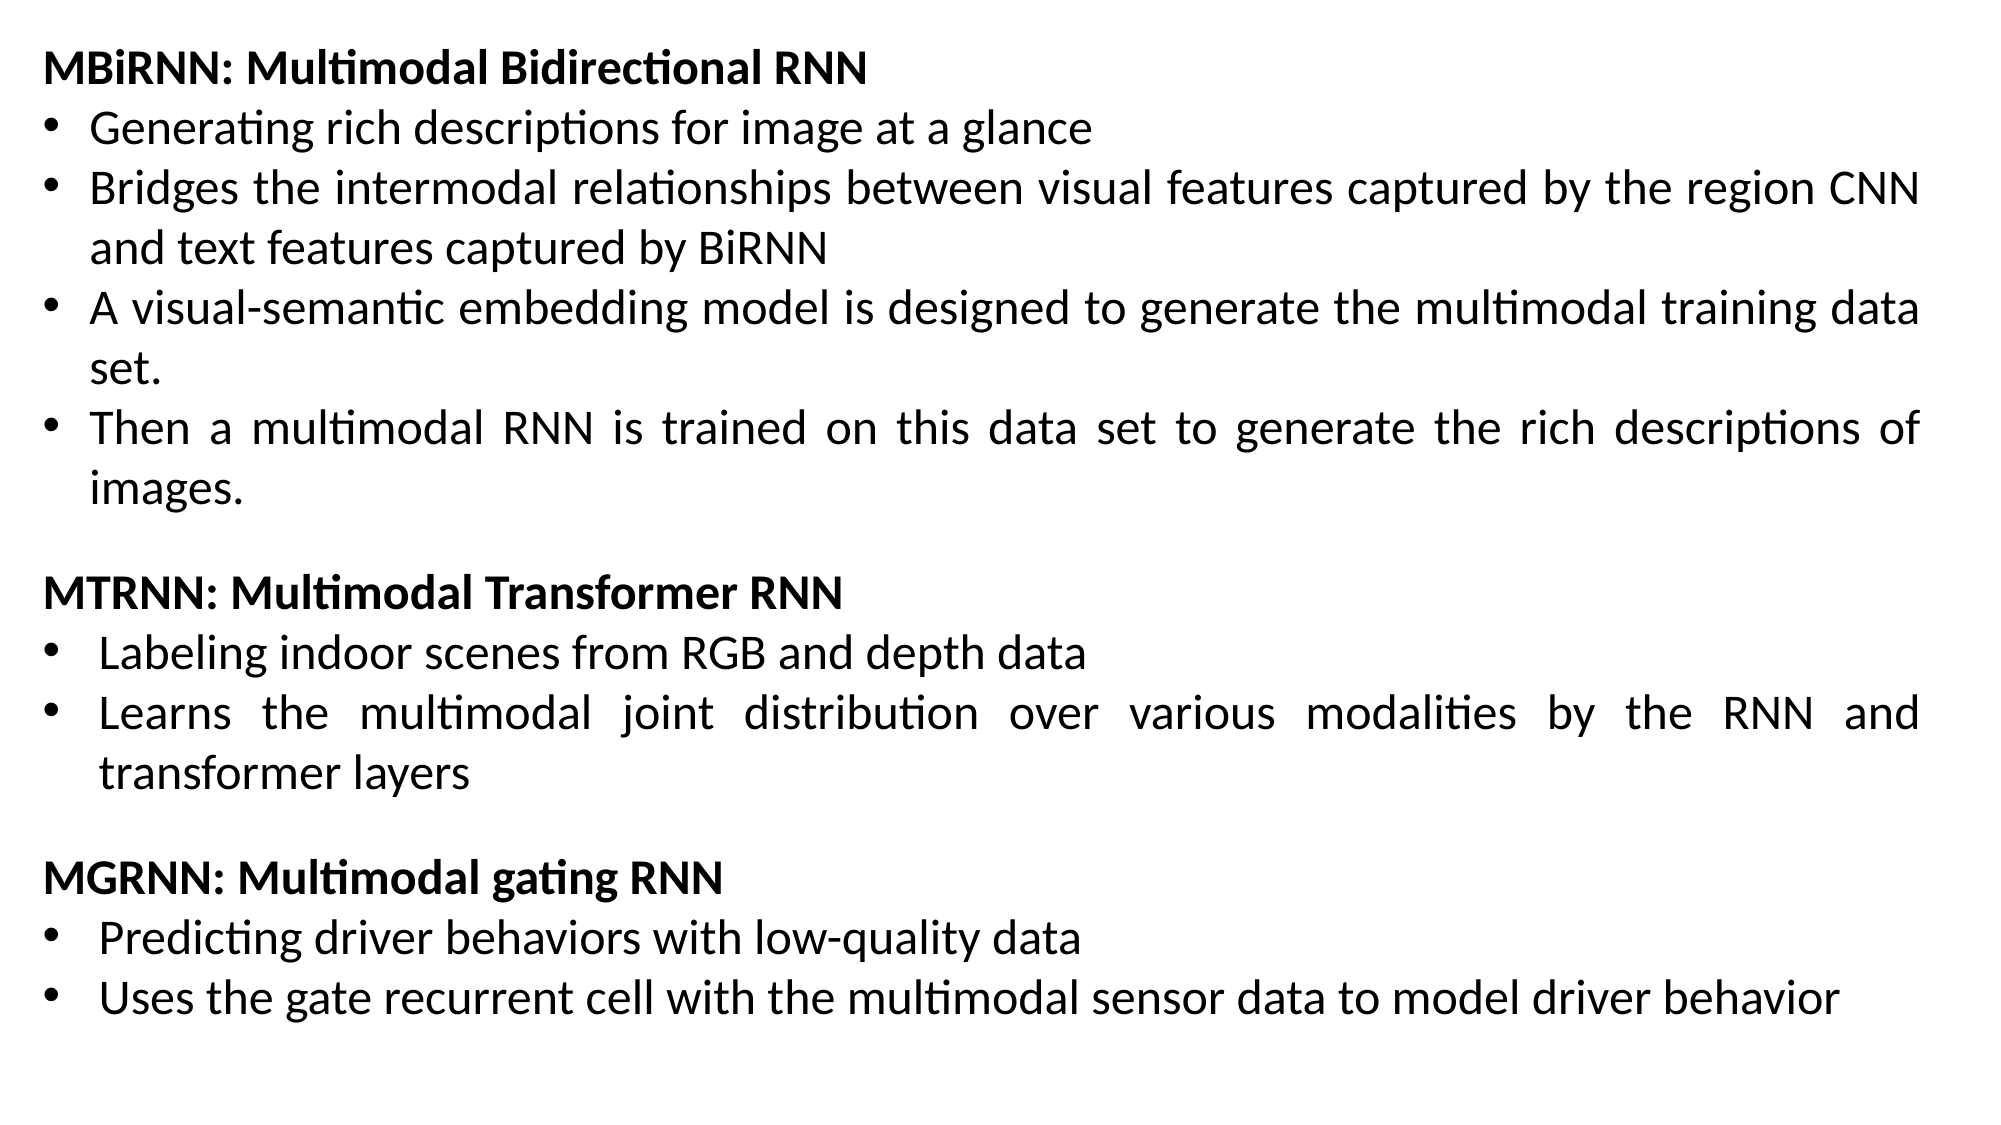

MBiRNN: Multimodal Bidirectional RNN
Generating rich descriptions for image at a glance
Bridges the intermodal relationships between visual features captured by the region CNN and text features captured by BiRNN
A visual-semantic embedding model is designed to generate the multimodal training data set.
Then a multimodal RNN is trained on this data set to generate the rich descriptions of images.

MTRNN: Multimodal Transformer RNN
Labeling indoor scenes from RGB and depth data
Learns the multimodal joint distribution over various modalities by the RNN and transformer layers

MGRNN: Multimodal gating RNN
Predicting driver behaviors with low-quality data
Uses the gate recurrent cell with the multimodal sensor data to model driver behavior